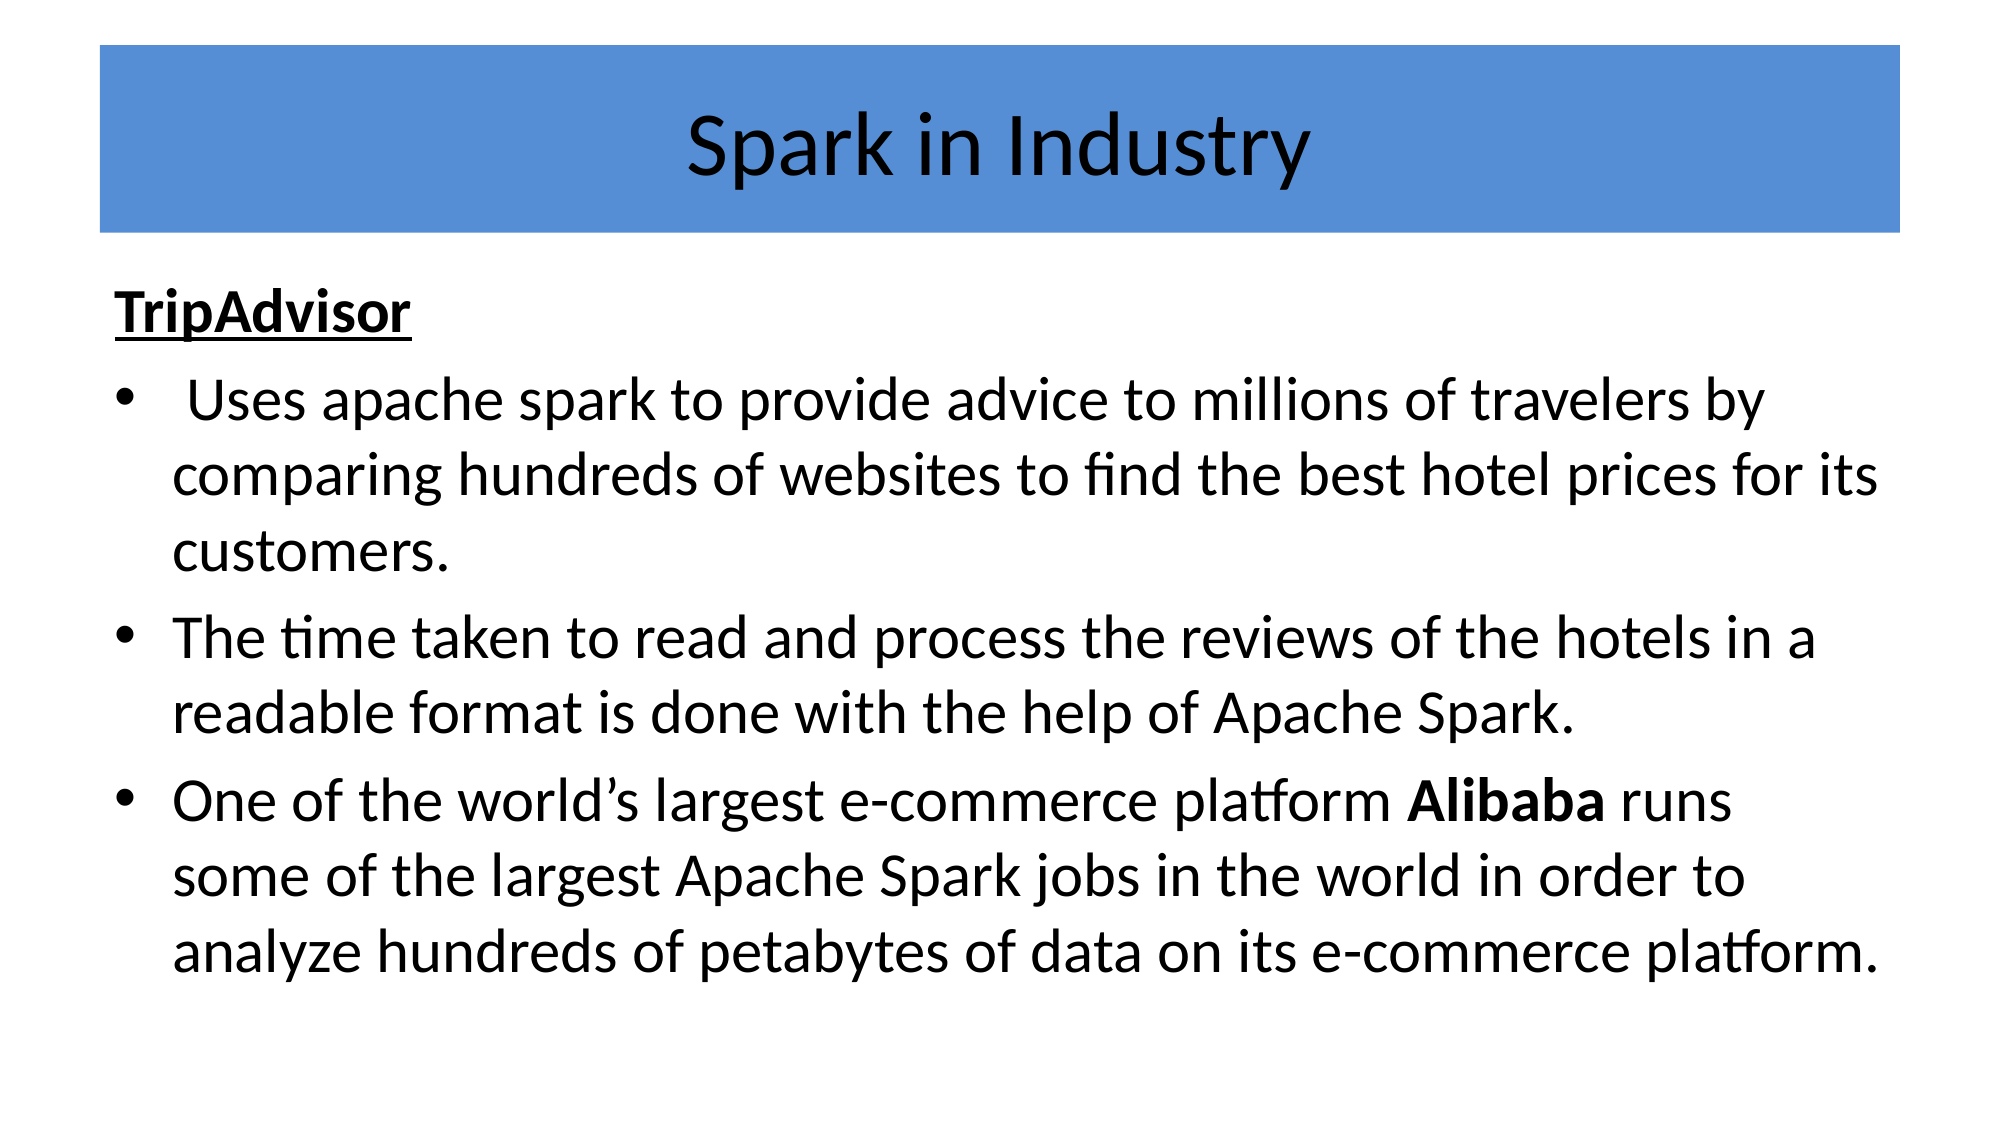

# Spark in Industry
TripAdvisor
 Uses apache spark to provide advice to millions of travelers by comparing hundreds of websites to find the best hotel prices for its customers.
The time taken to read and process the reviews of the hotels in a readable format is done with the help of Apache Spark.
One of the world’s largest e-commerce platform Alibaba runs some of the largest Apache Spark jobs in the world in order to analyze hundreds of petabytes of data on its e-commerce platform.